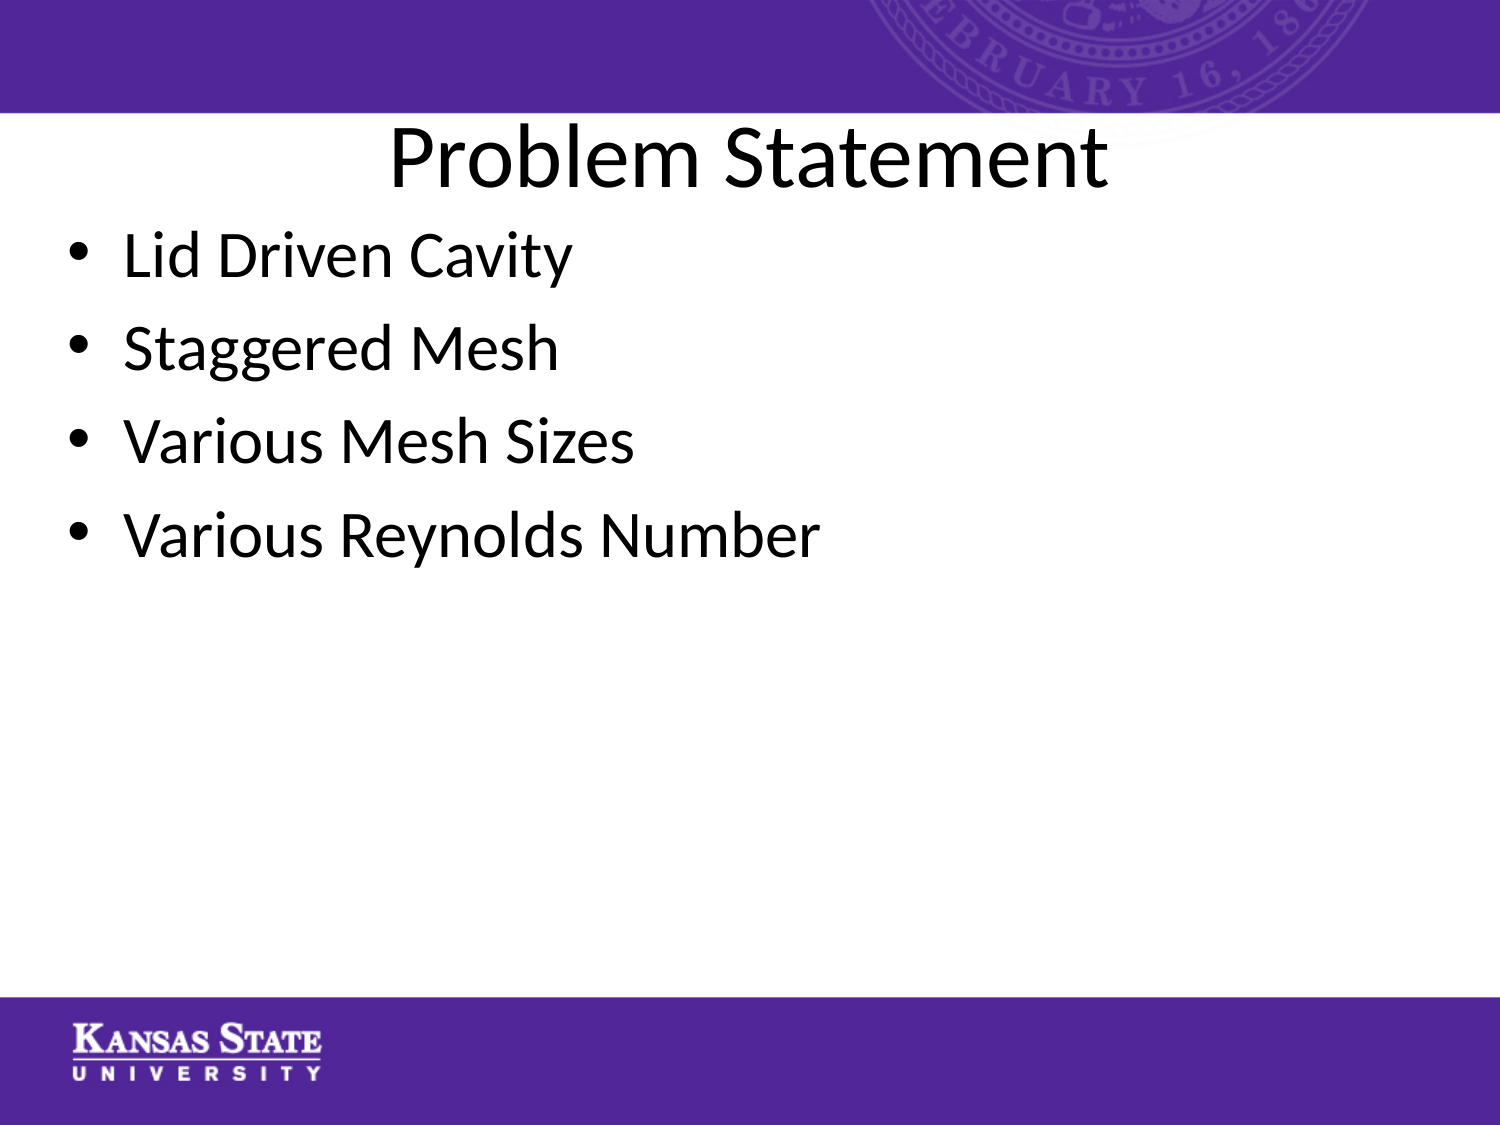

# Problem Statement
Lid Driven Cavity
Staggered Mesh
Various Mesh Sizes
Various Reynolds Number